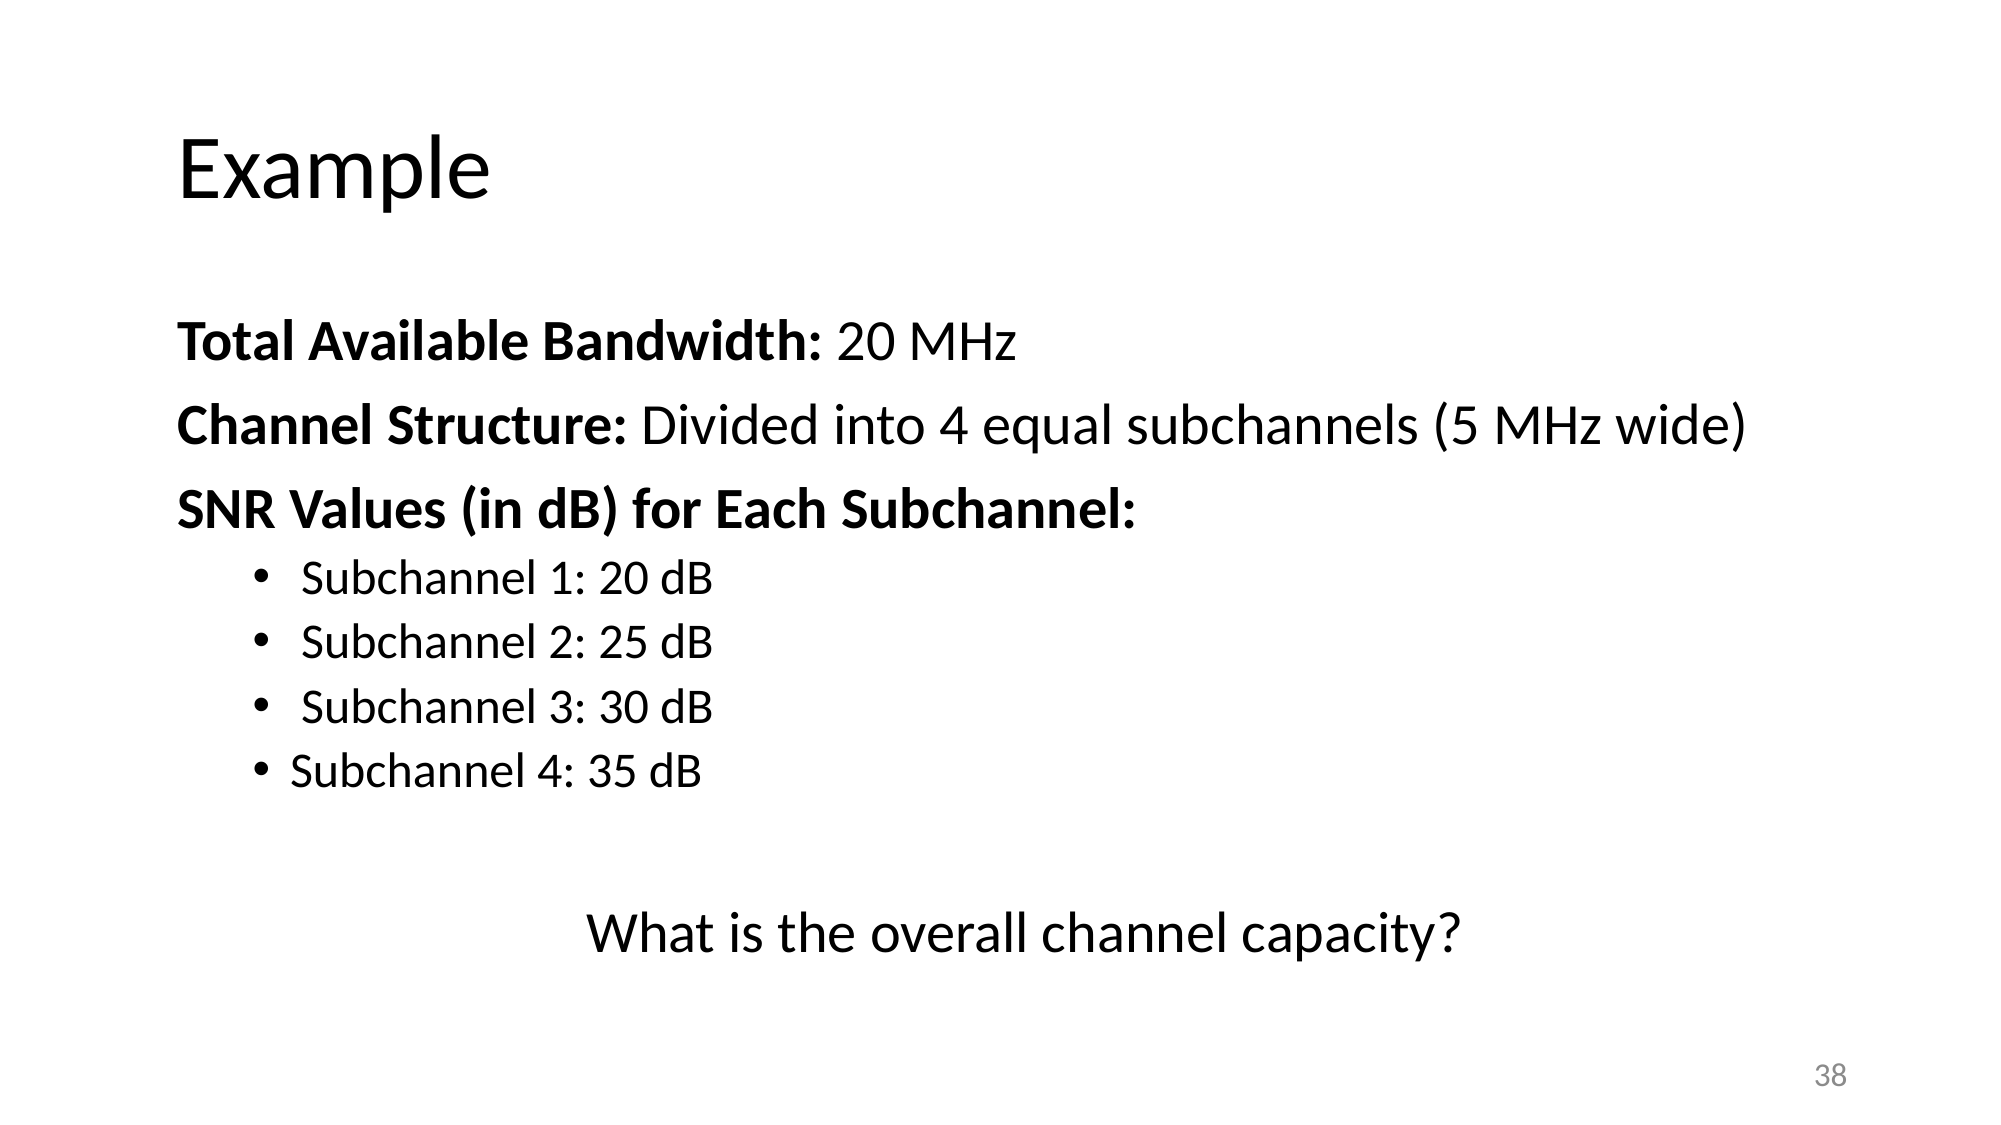

# Example
Total Available Bandwidth: 20 MHz
Channel Structure: Divided into 4 equal subchannels (5 MHz wide)
SNR Values (in dB) for Each Subchannel:
 Subchannel 1: 20 dB
 Subchannel 2: 25 dB
 Subchannel 3: 30 dB
Subchannel 4: 35 dB

What is the overall channel capacity?

38